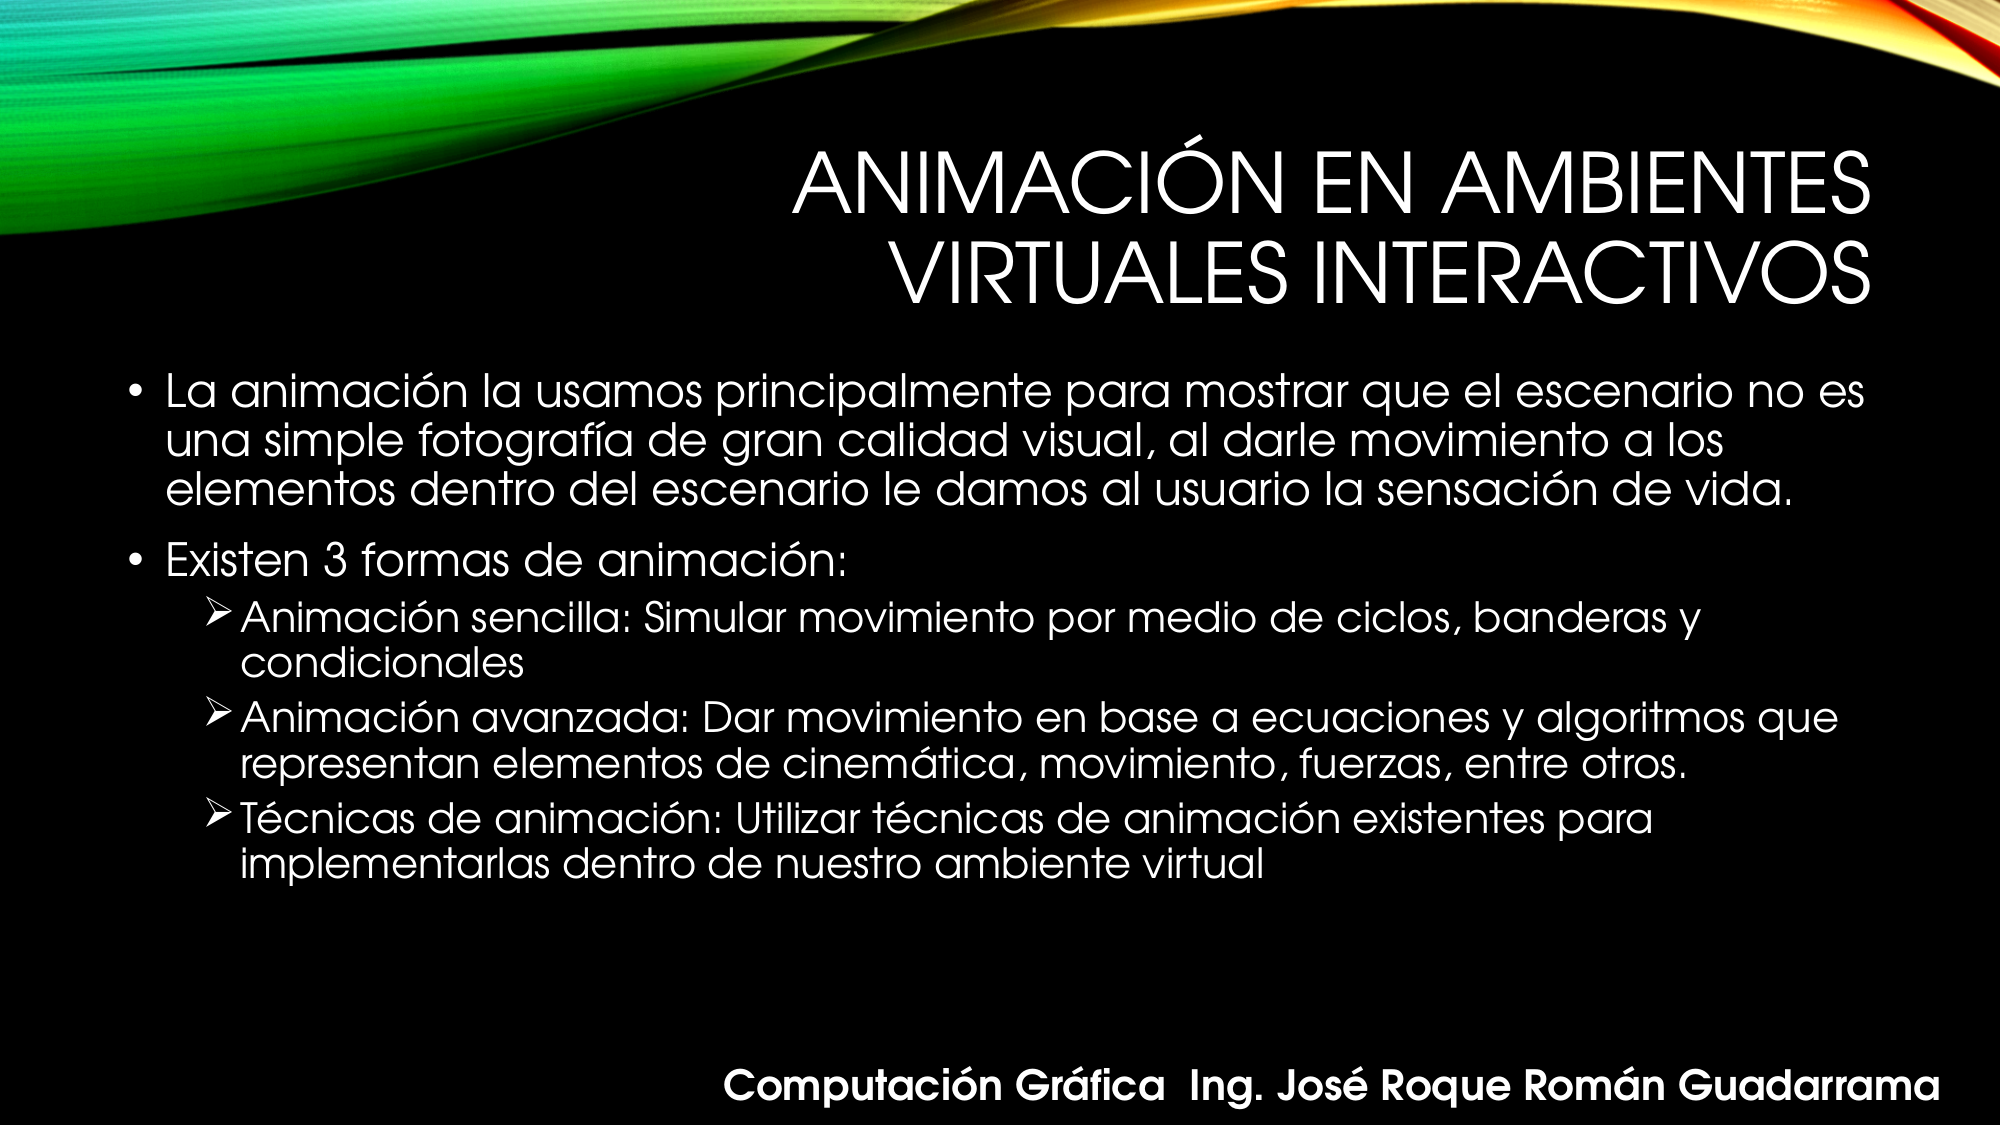

# Animación en ambientes virtuales interactivos
La animación la usamos principalmente para mostrar que el escenario no es una simple fotografía de gran calidad visual, al darle movimiento a los elementos dentro del escenario le damos al usuario la sensación de vida.
Existen 3 formas de animación:
Animación sencilla: Simular movimiento por medio de ciclos, banderas y condicionales
Animación avanzada: Dar movimiento en base a ecuaciones y algoritmos que representan elementos de cinemática, movimiento, fuerzas, entre otros.
Técnicas de animación: Utilizar técnicas de animación existentes para implementarlas dentro de nuestro ambiente virtual
Computación Gráfica  Ing. José Roque Román Guadarrama